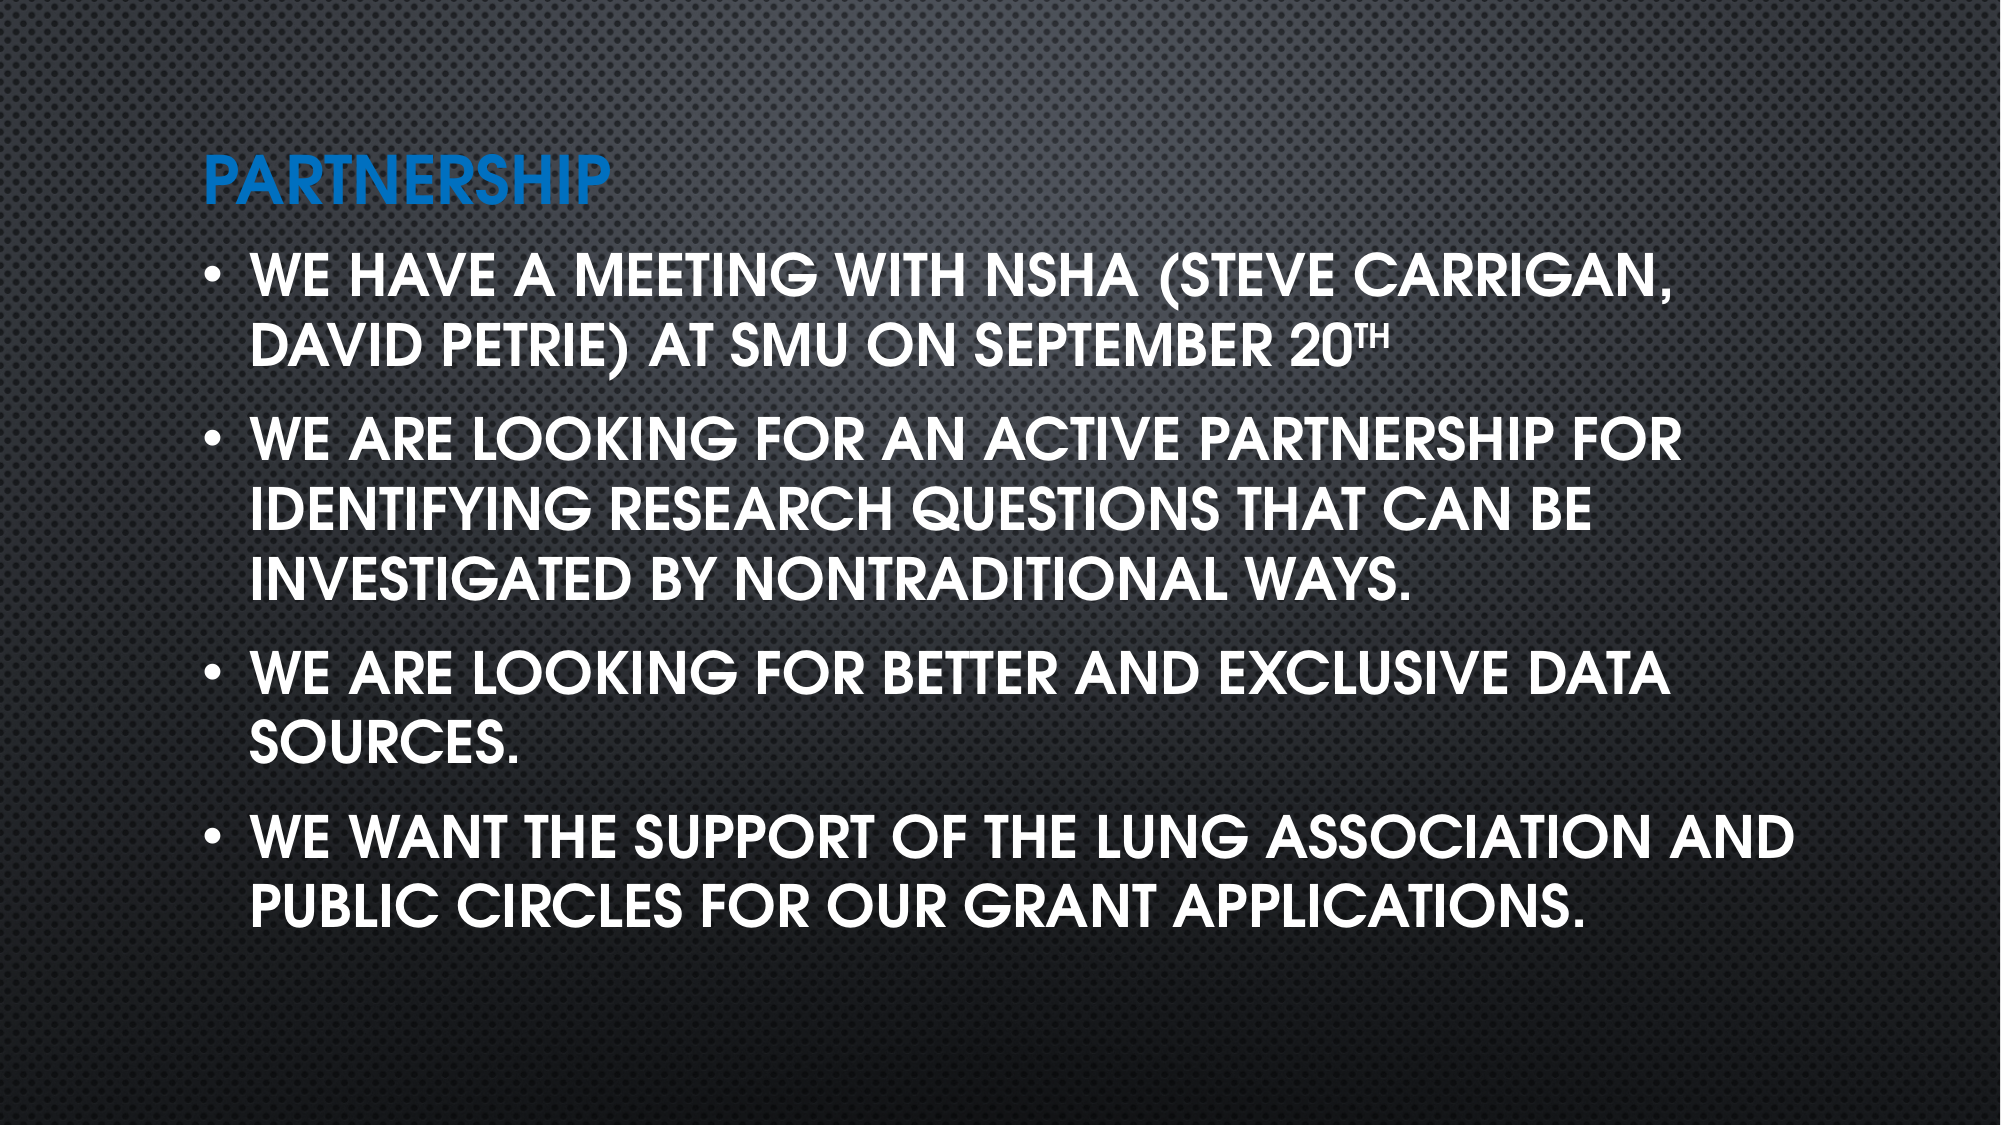

# Partnership
We have a meeting with NSHA (Steve Carrigan, David Petrie) at SMU on September 20th
We are looking for an active partnership for identifying research questions that can be investigated by nontraditional ways.
We are looking for better and exclusive data sources.
We want the support of the lung association and public circles for our grant applications.